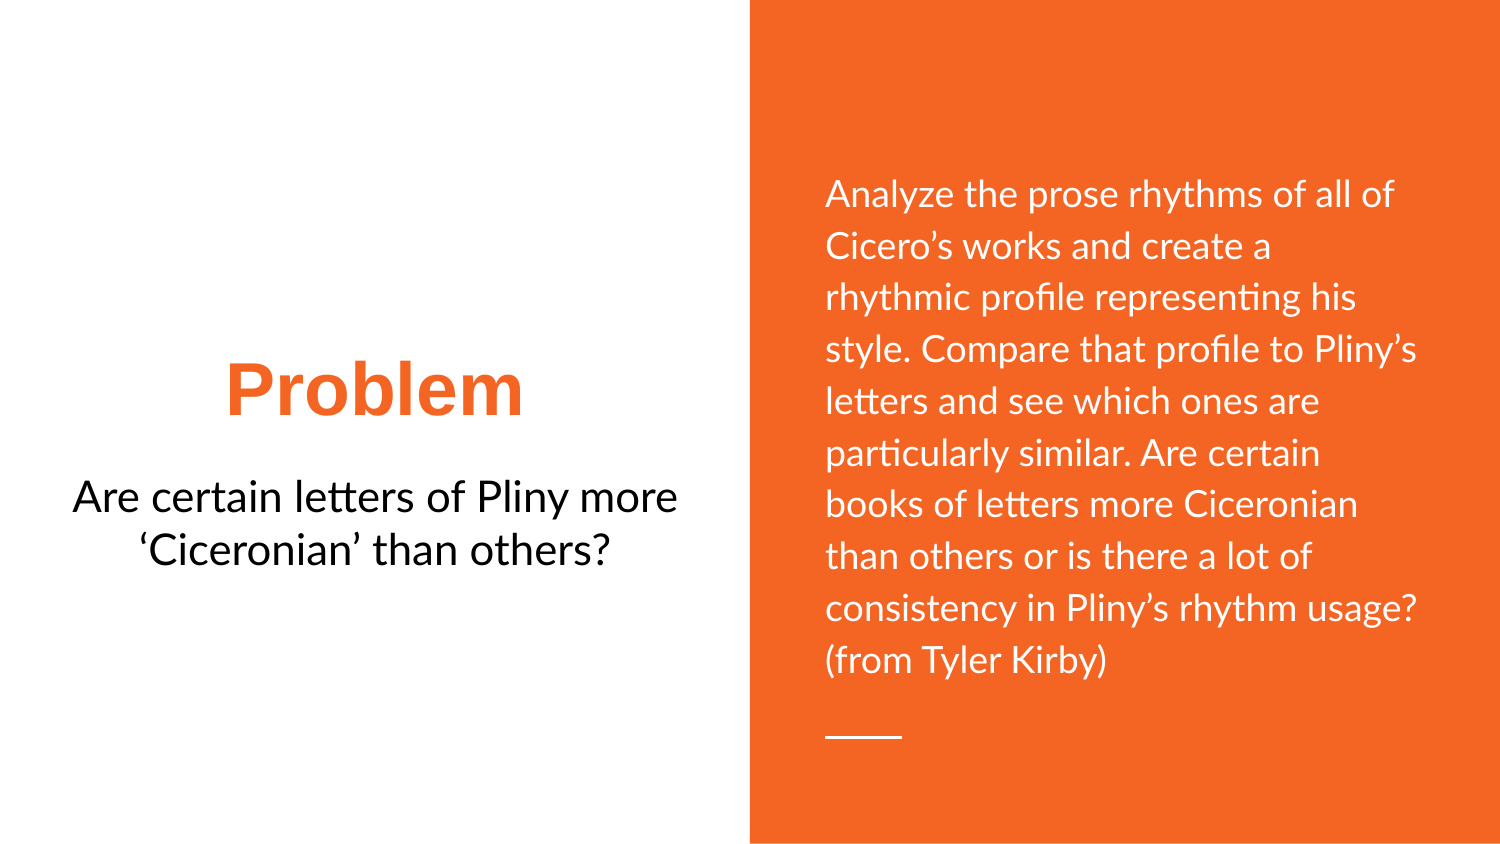

Analyze the prose rhythms of all of Cicero’s works and create a rhythmic profile representing his style. Compare that profile to Pliny’s letters and see which ones are particularly similar. Are certain books of letters more Ciceronian than others or is there a lot of consistency in Pliny’s rhythm usage? (from Tyler Kirby)
# Problem
Are certain letters of Pliny more ‘Ciceronian’ than others?